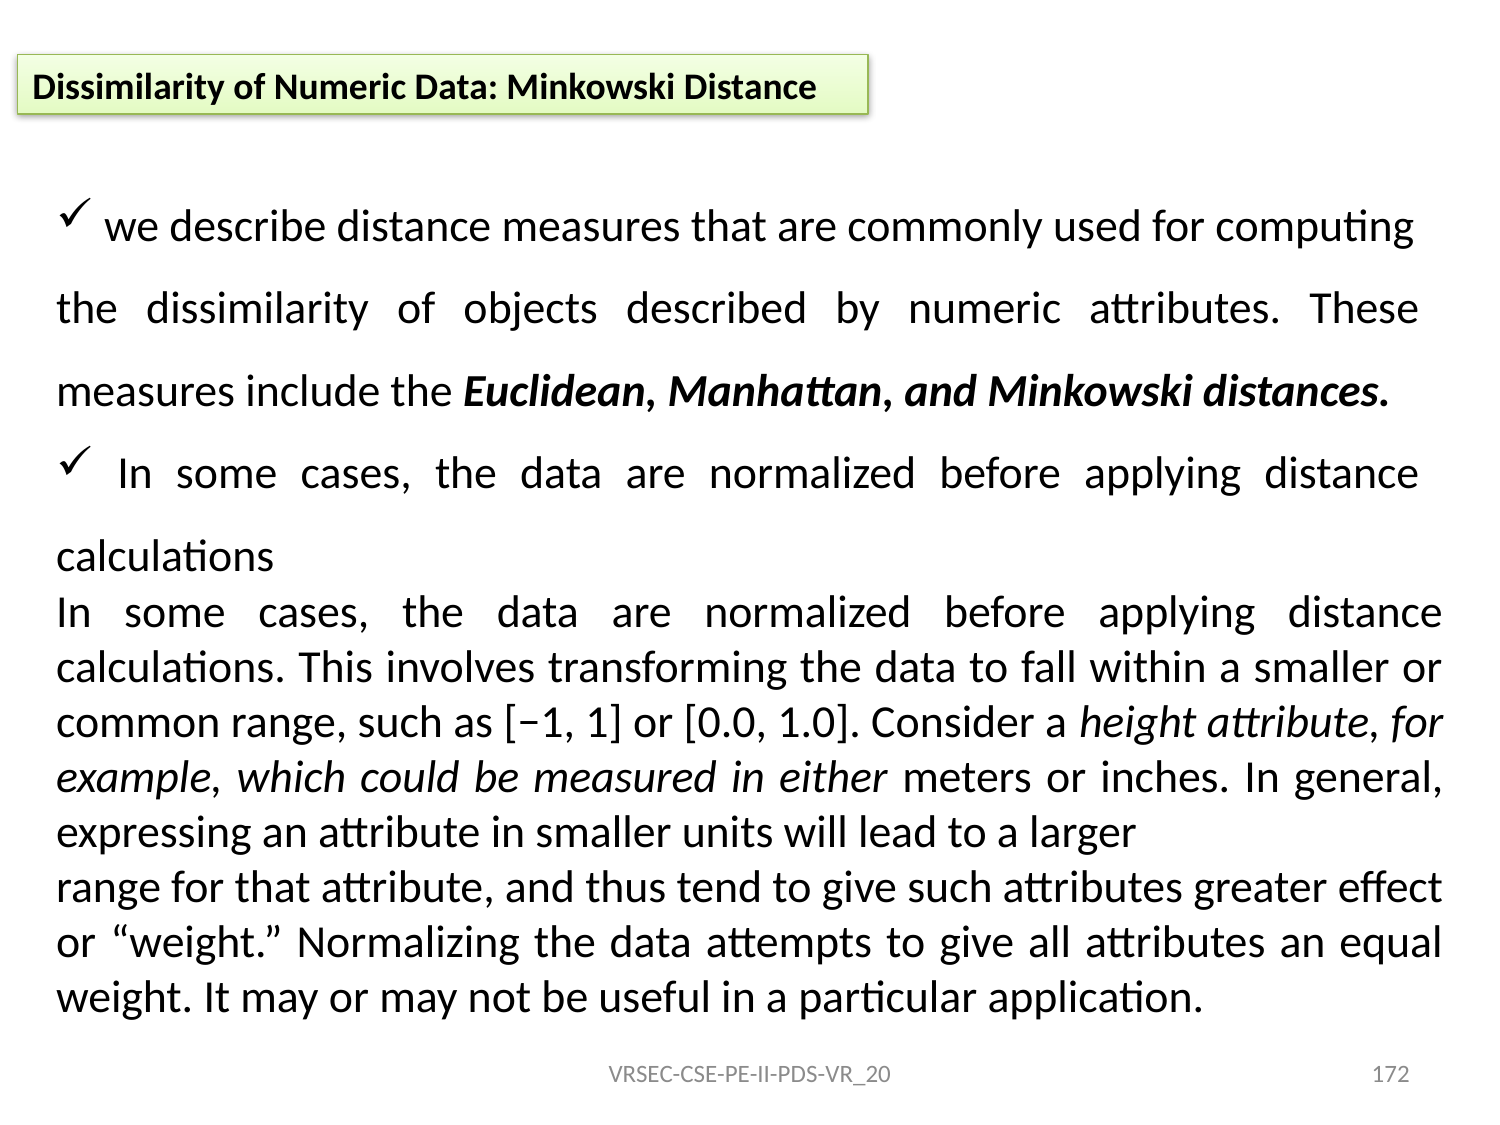

Dissimilarity of Numeric Data: Minkowski Distance
 we describe distance measures that are commonly used for computing
the dissimilarity of objects described by numeric attributes. These measures include the Euclidean, Manhattan, and Minkowski distances.
 In some cases, the data are normalized before applying distance calculations
In some cases, the data are normalized before applying distance calculations. This involves transforming the data to fall within a smaller or common range, such as [−1, 1] or [0.0, 1.0]. Consider a height attribute, for example, which could be measured in either meters or inches. In general, expressing an attribute in smaller units will lead to a larger
range for that attribute, and thus tend to give such attributes greater effect or “weight.” Normalizing the data attempts to give all attributes an equal weight. It may or may not be useful in a particular application.
VRSEC-CSE-PE-II-PDS-VR_20
172